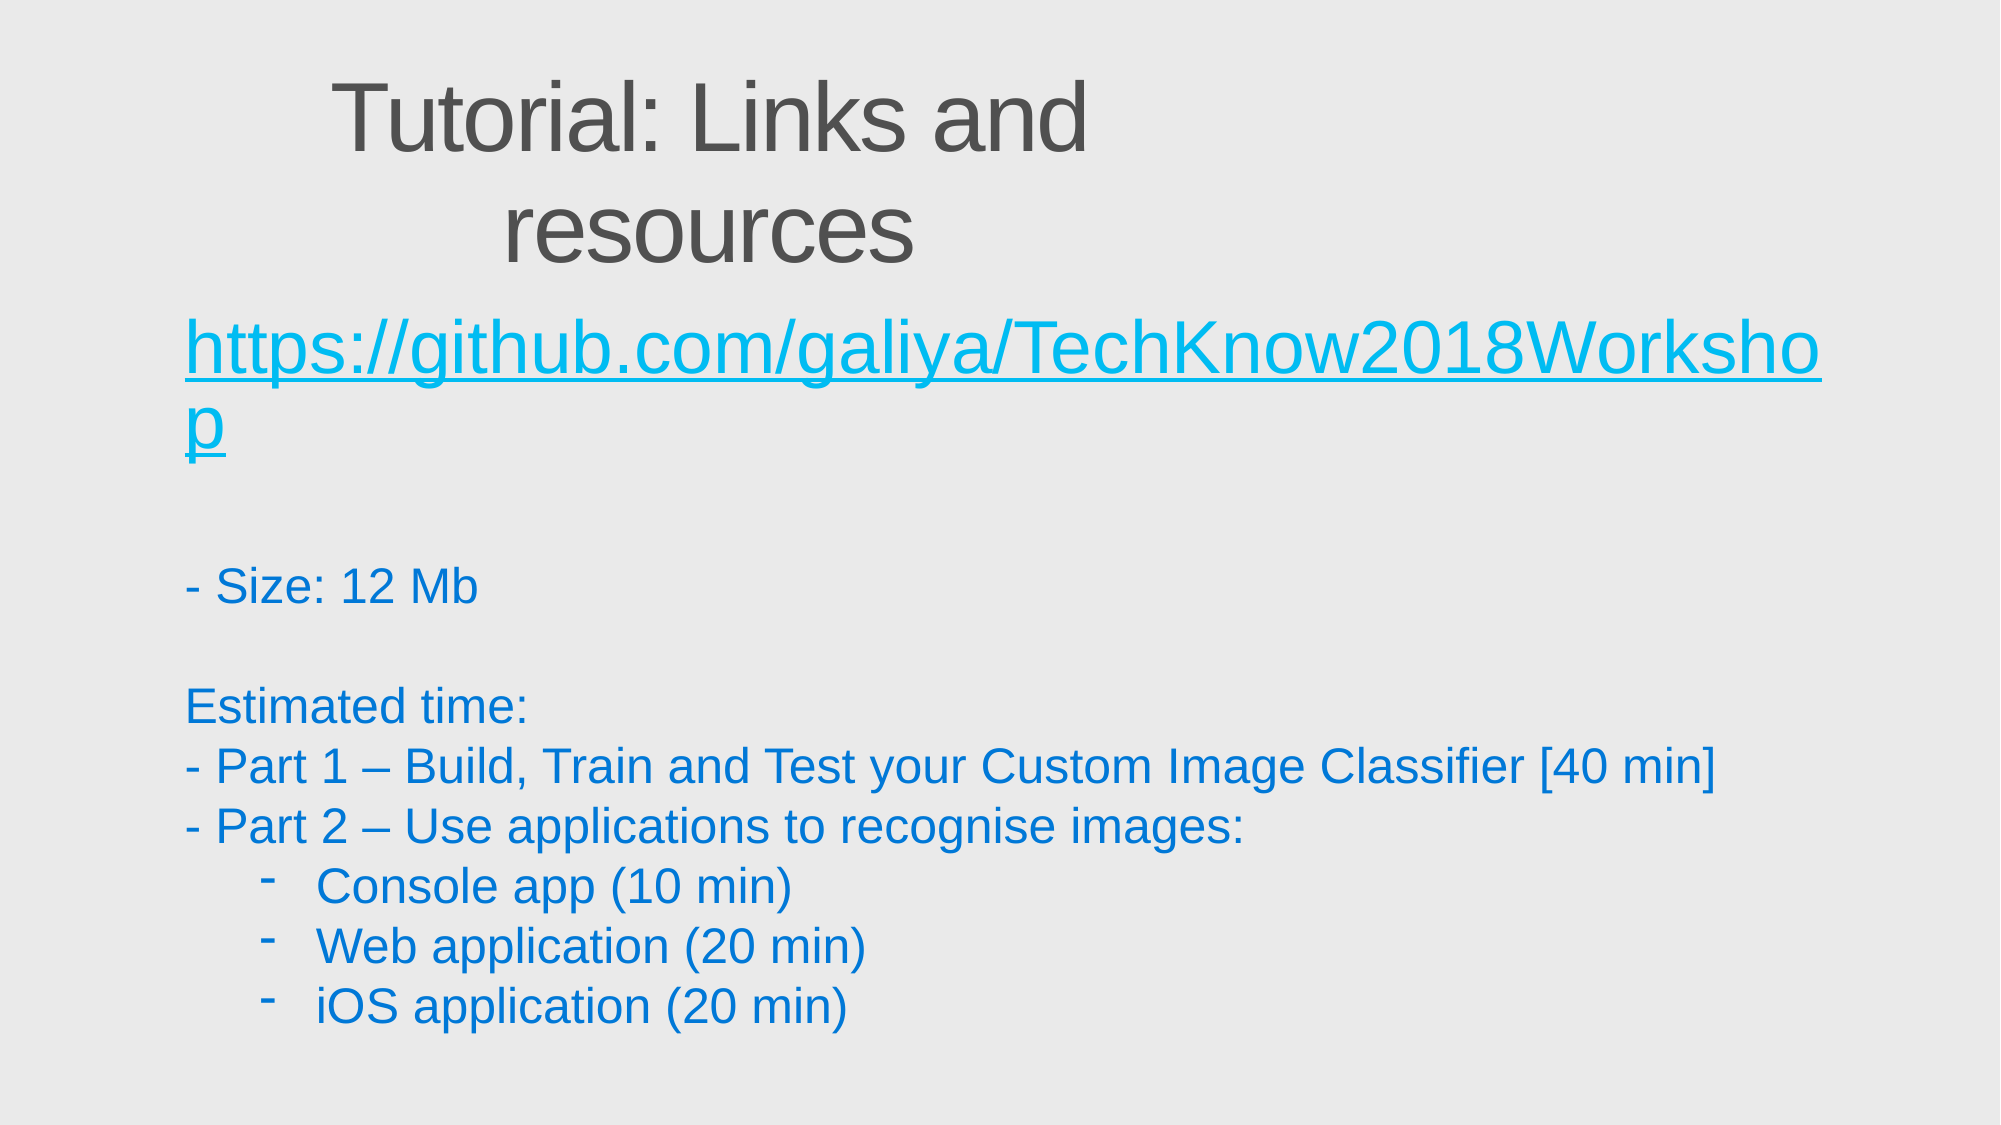

Tutorial: Links and resources
https://github.com/galiya/TechKnow2018Workshop

- Size: 12 Mb

Estimated time:
- Part 1 – Build, Train and Test your Custom Image Classifier [40 min]
- Part 2 – Use applications to recognise images:
Console app (10 min)
Web application (20 min)
iOS application (20 min)